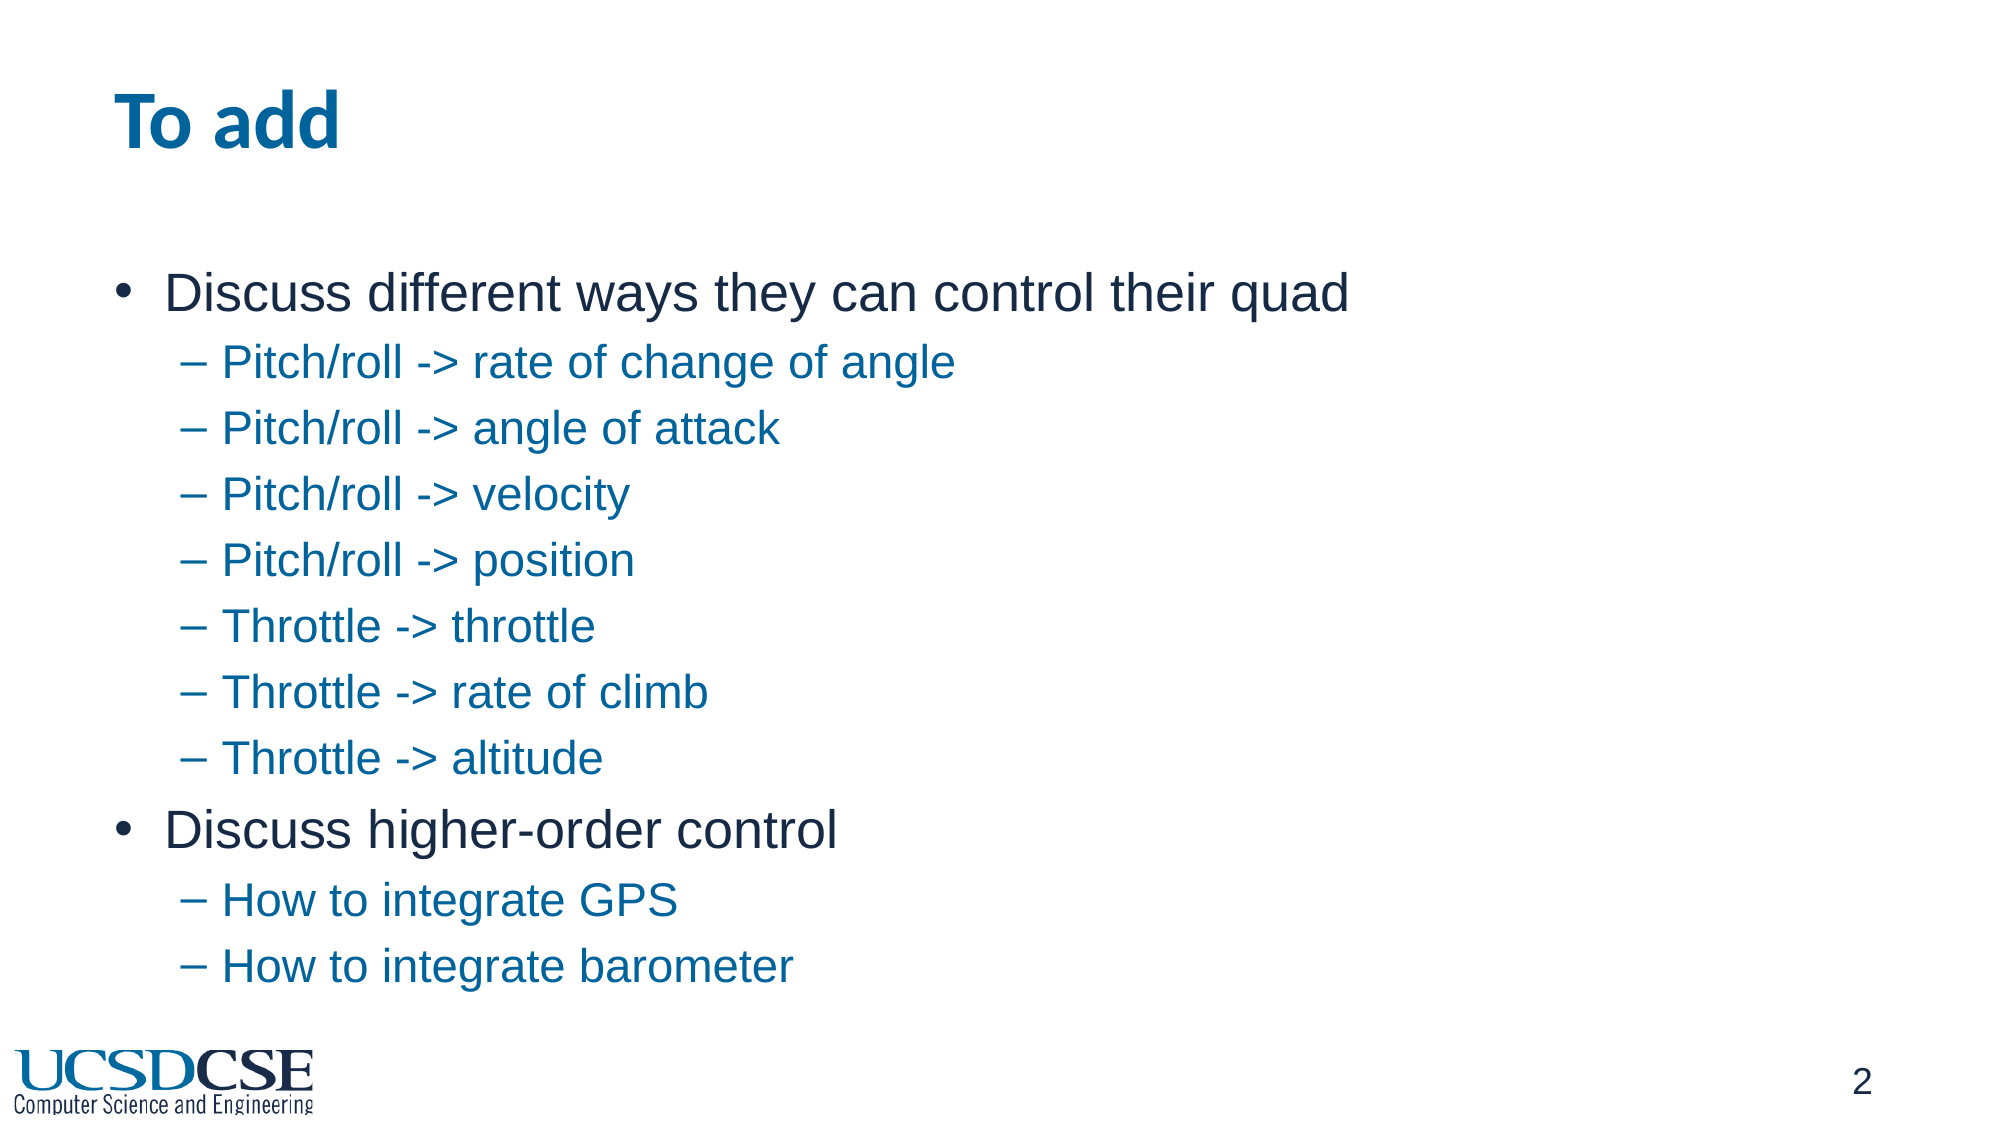

# To add
Discuss different ways they can control their quad
Pitch/roll -> rate of change of angle
Pitch/roll -> angle of attack
Pitch/roll -> velocity
Pitch/roll -> position
Throttle -> throttle
Throttle -> rate of climb
Throttle -> altitude
Discuss higher-order control
How to integrate GPS
How to integrate barometer